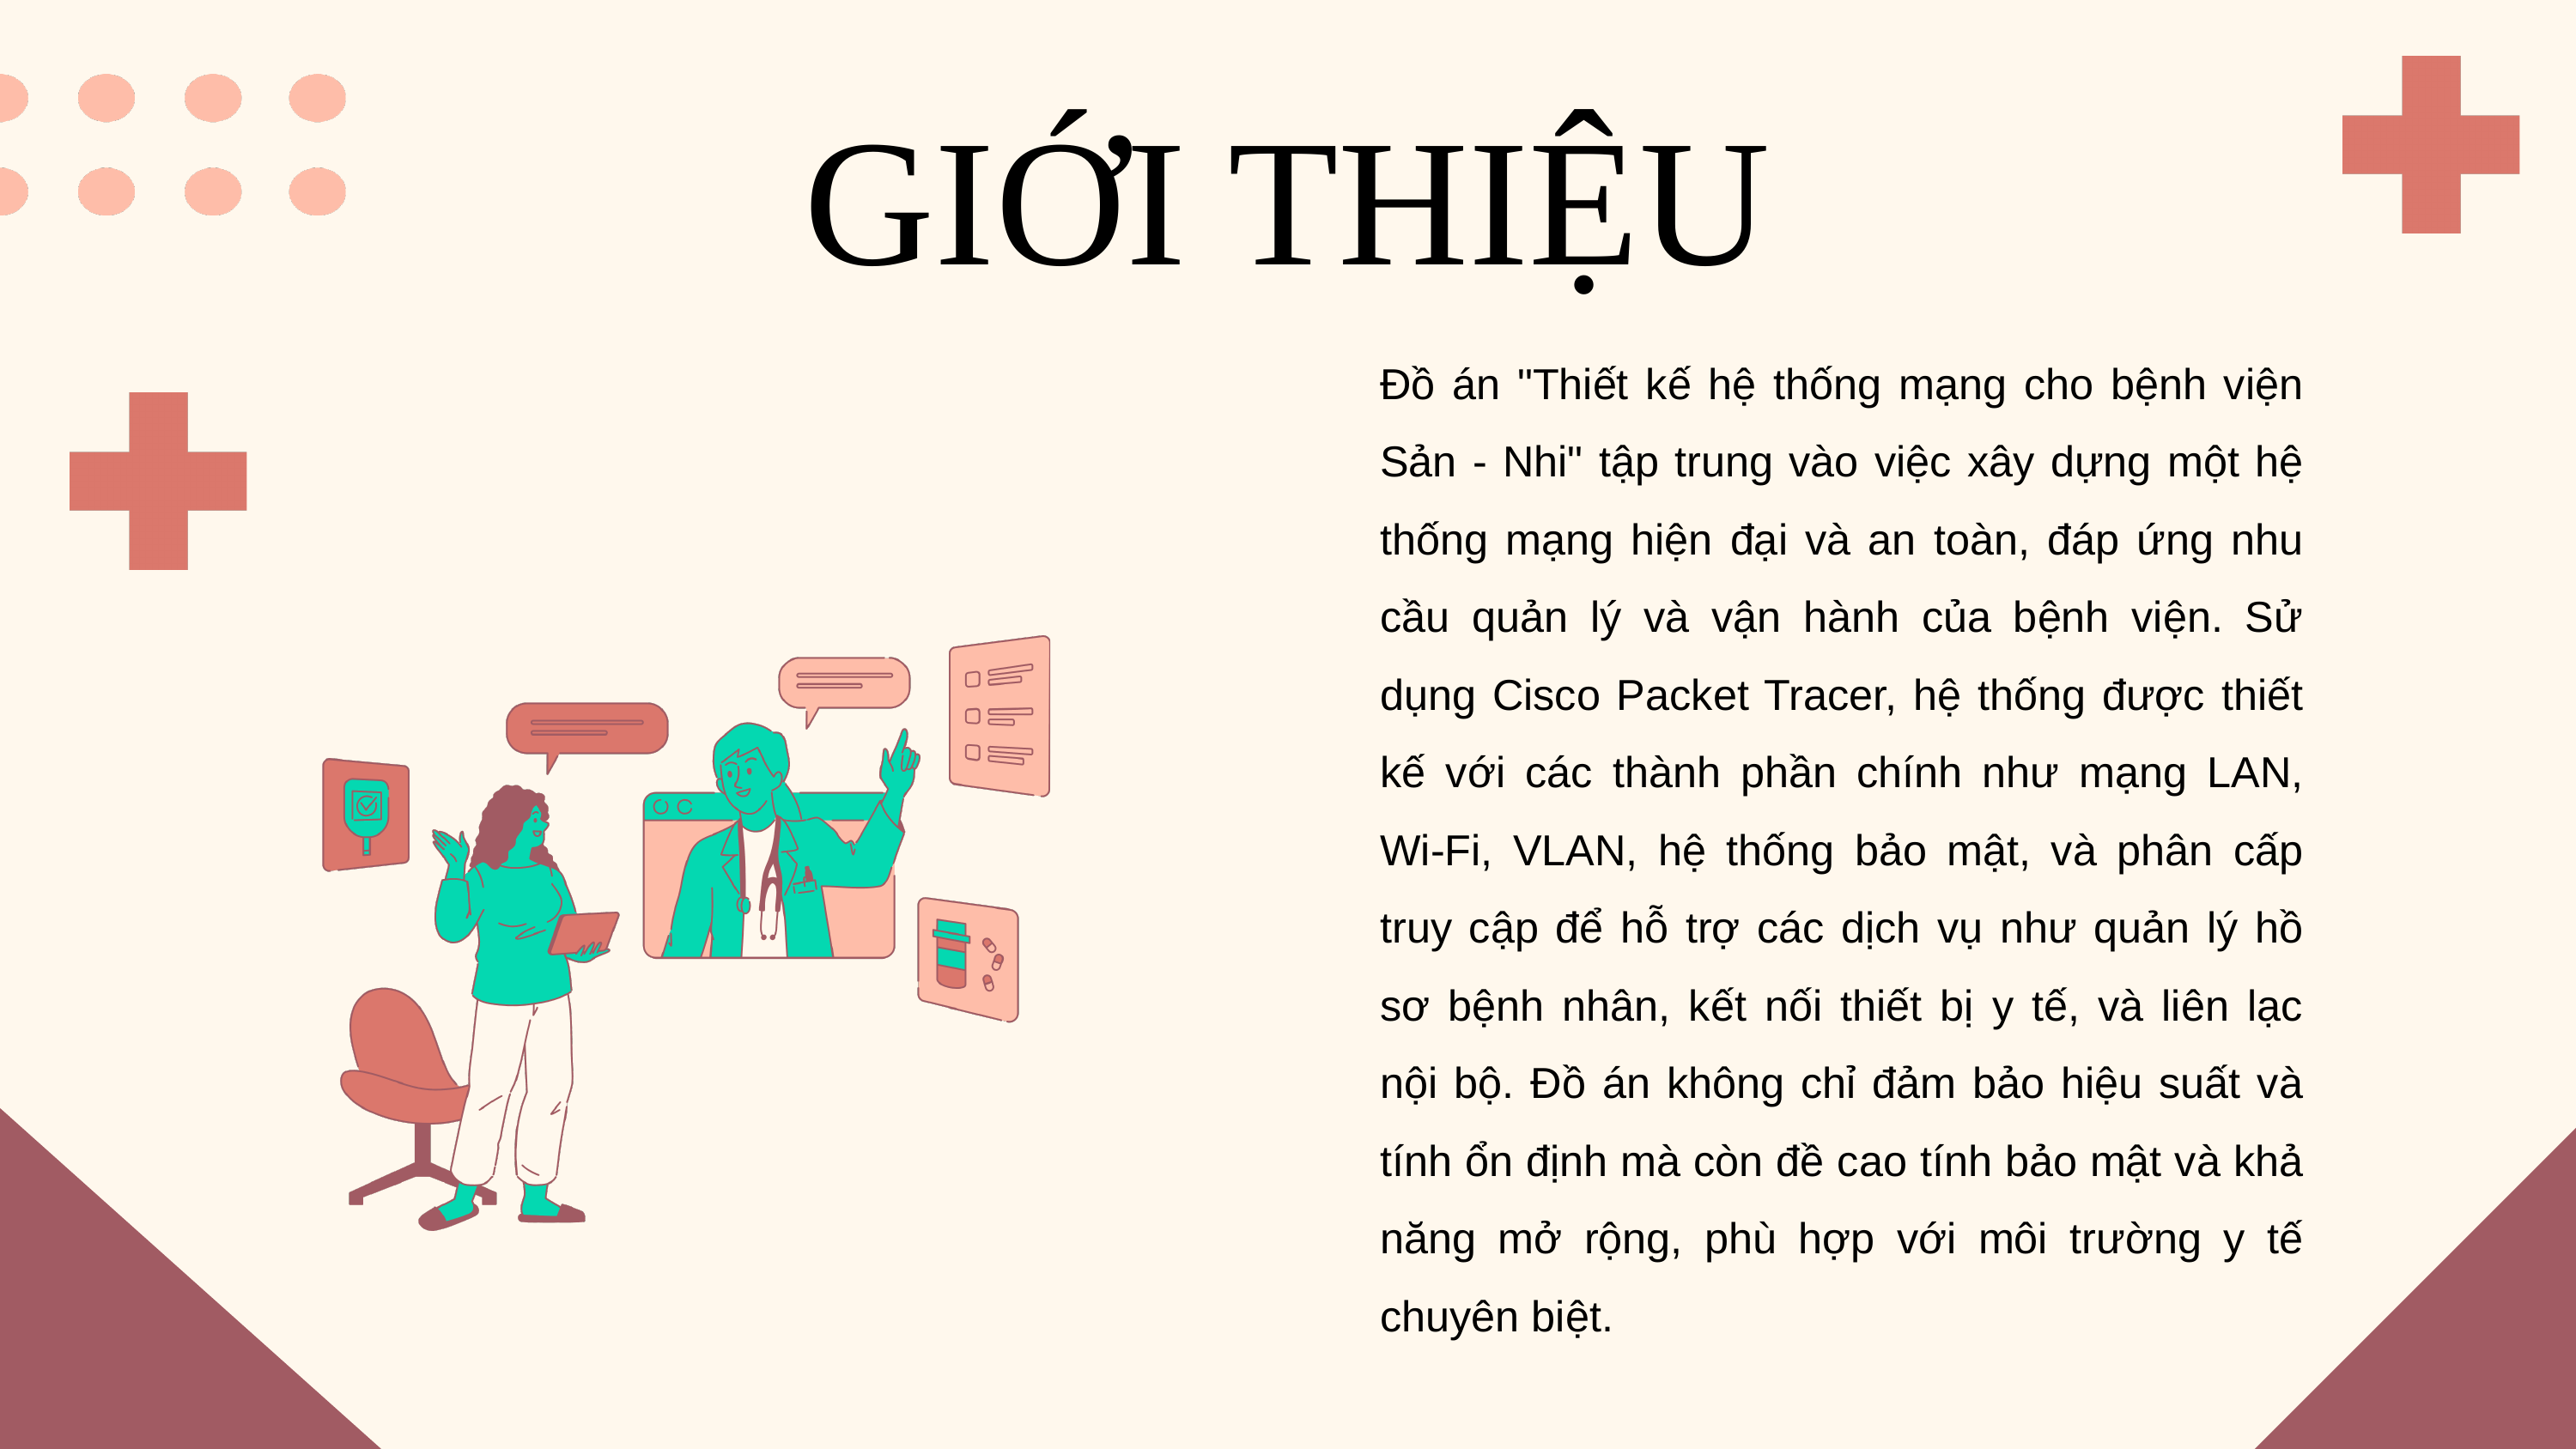

GIỚI THIỆU

Đồ án "Thiết kế hệ thống mạng cho bệnh viện Sản - Nhi" tập trung vào việc xây dựng một hệ thống mạng hiện đại và an toàn, đáp ứng nhu cầu quản lý và vận hành của bệnh viện. Sử dụng Cisco Packet Tracer, hệ thống được thiết kế với các thành phần chính như mạng LAN, Wi-Fi, VLAN, hệ thống bảo mật, và phân cấp truy cập để hỗ trợ các dịch vụ như quản lý hồ sơ bệnh nhân, kết nối thiết bị y tế, và liên lạc nội bộ. Đồ án không chỉ đảm bảo hiệu suất và tính ổn định mà còn đề cao tính bảo mật và khả năng mở rộng, phù hợp với môi trường y tế chuyên biệt.